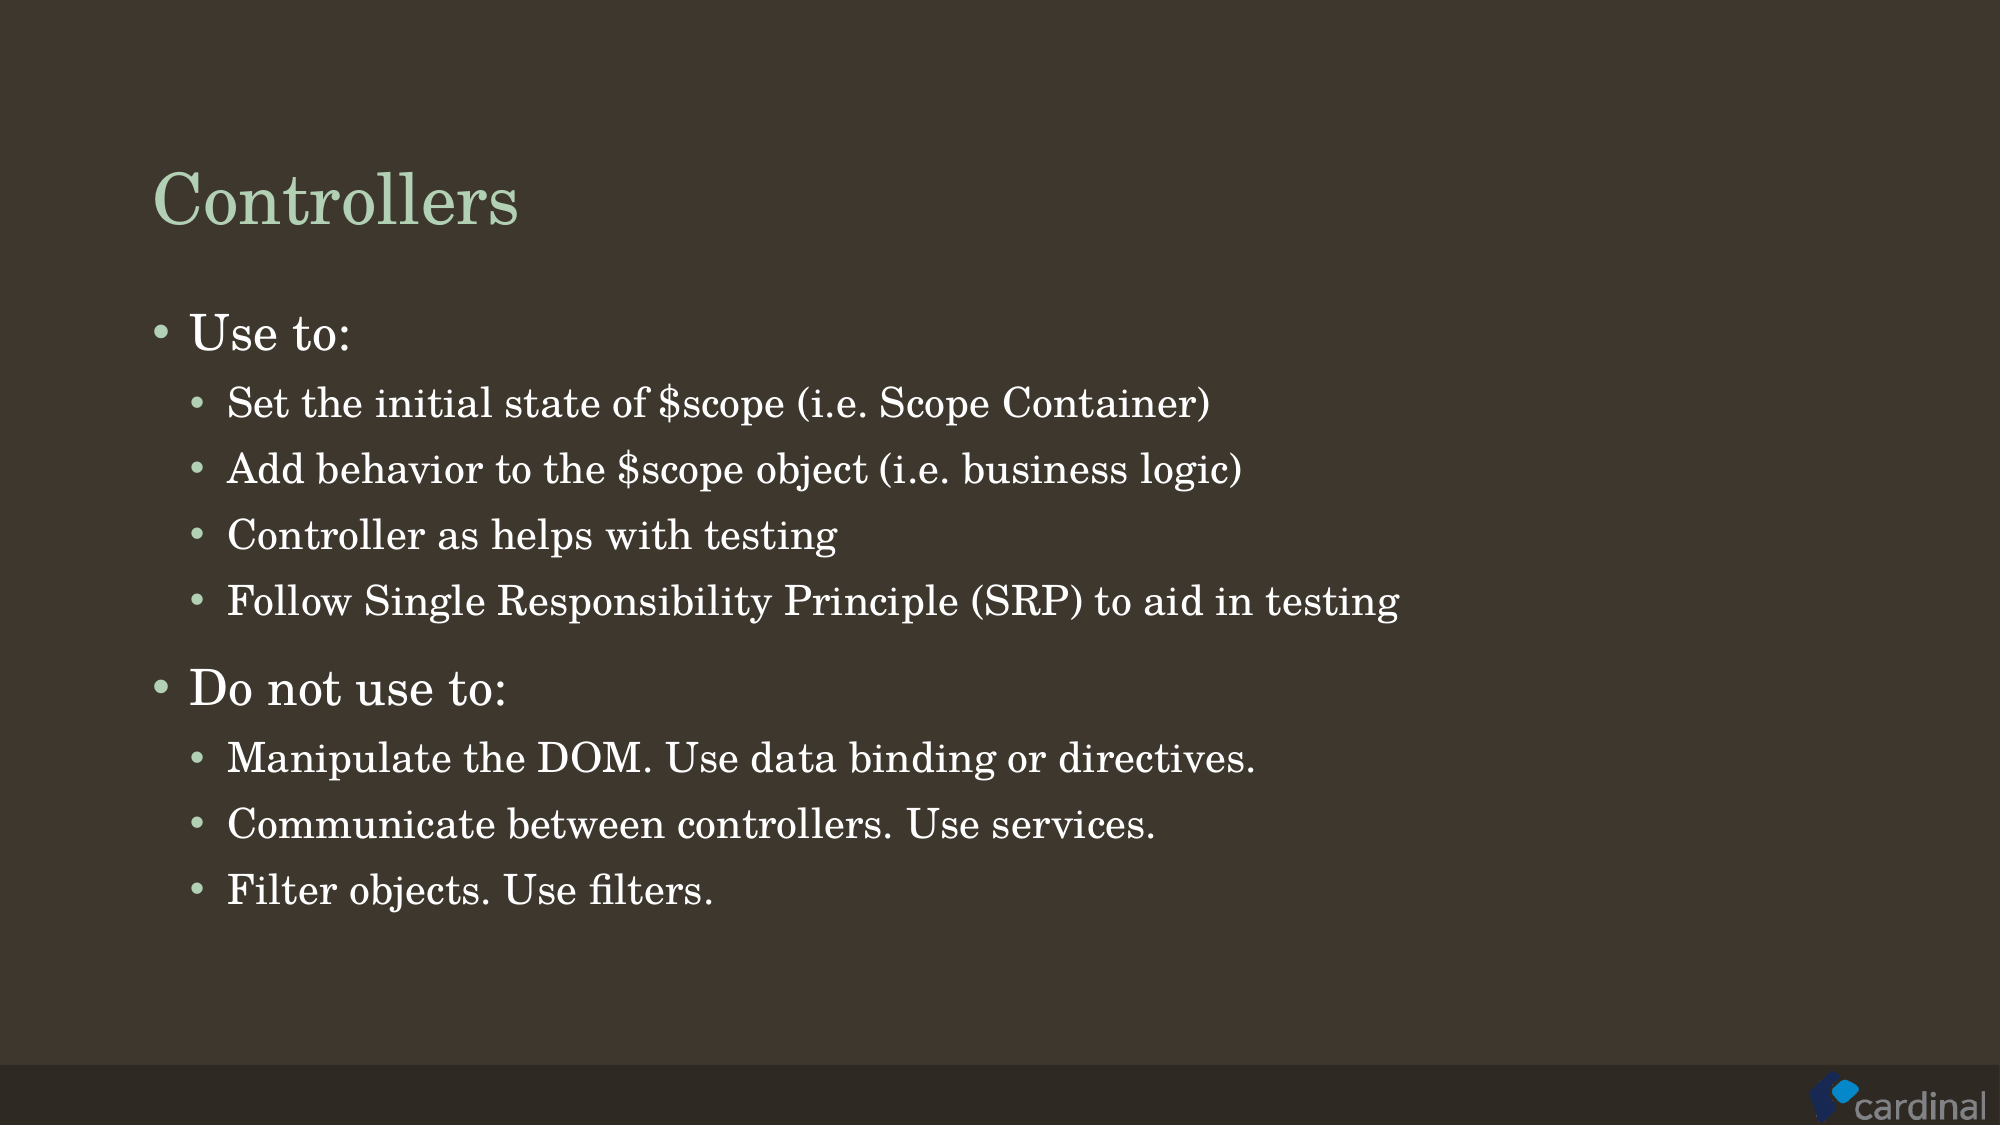

# Controllers
Use to:
Set the initial state of $scope (i.e. Scope Container)
Add behavior to the $scope object (i.e. business logic)
Controller as helps with testing
Follow Single Responsibility Principle (SRP) to aid in testing
Do not use to:
Manipulate the DOM. Use data binding or directives.
Communicate between controllers. Use services.
Filter objects. Use filters.